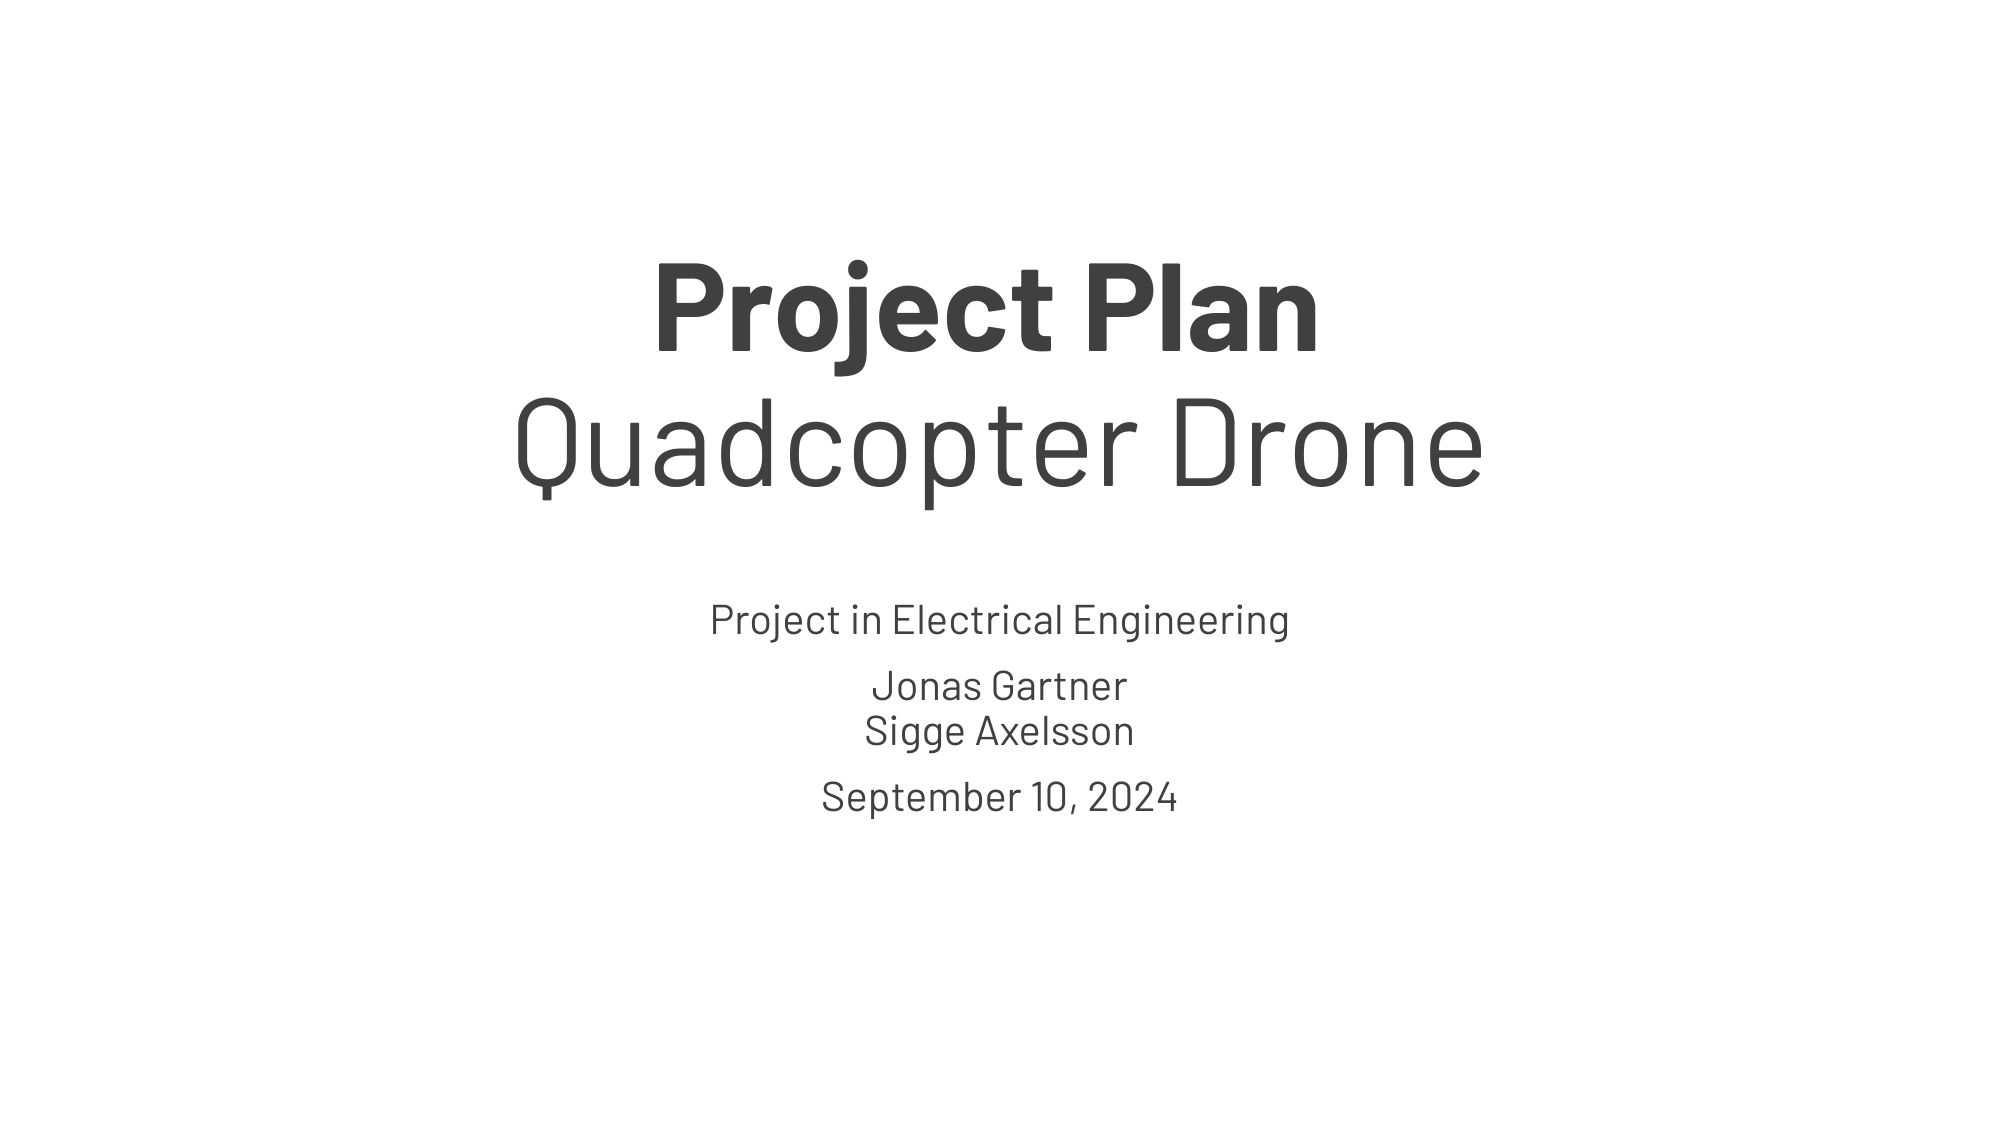

# Project Plan Quadcopter Drone
Project in Electrical Engineering
Jonas Gartner
Sigge Axelsson
September 10, 2024